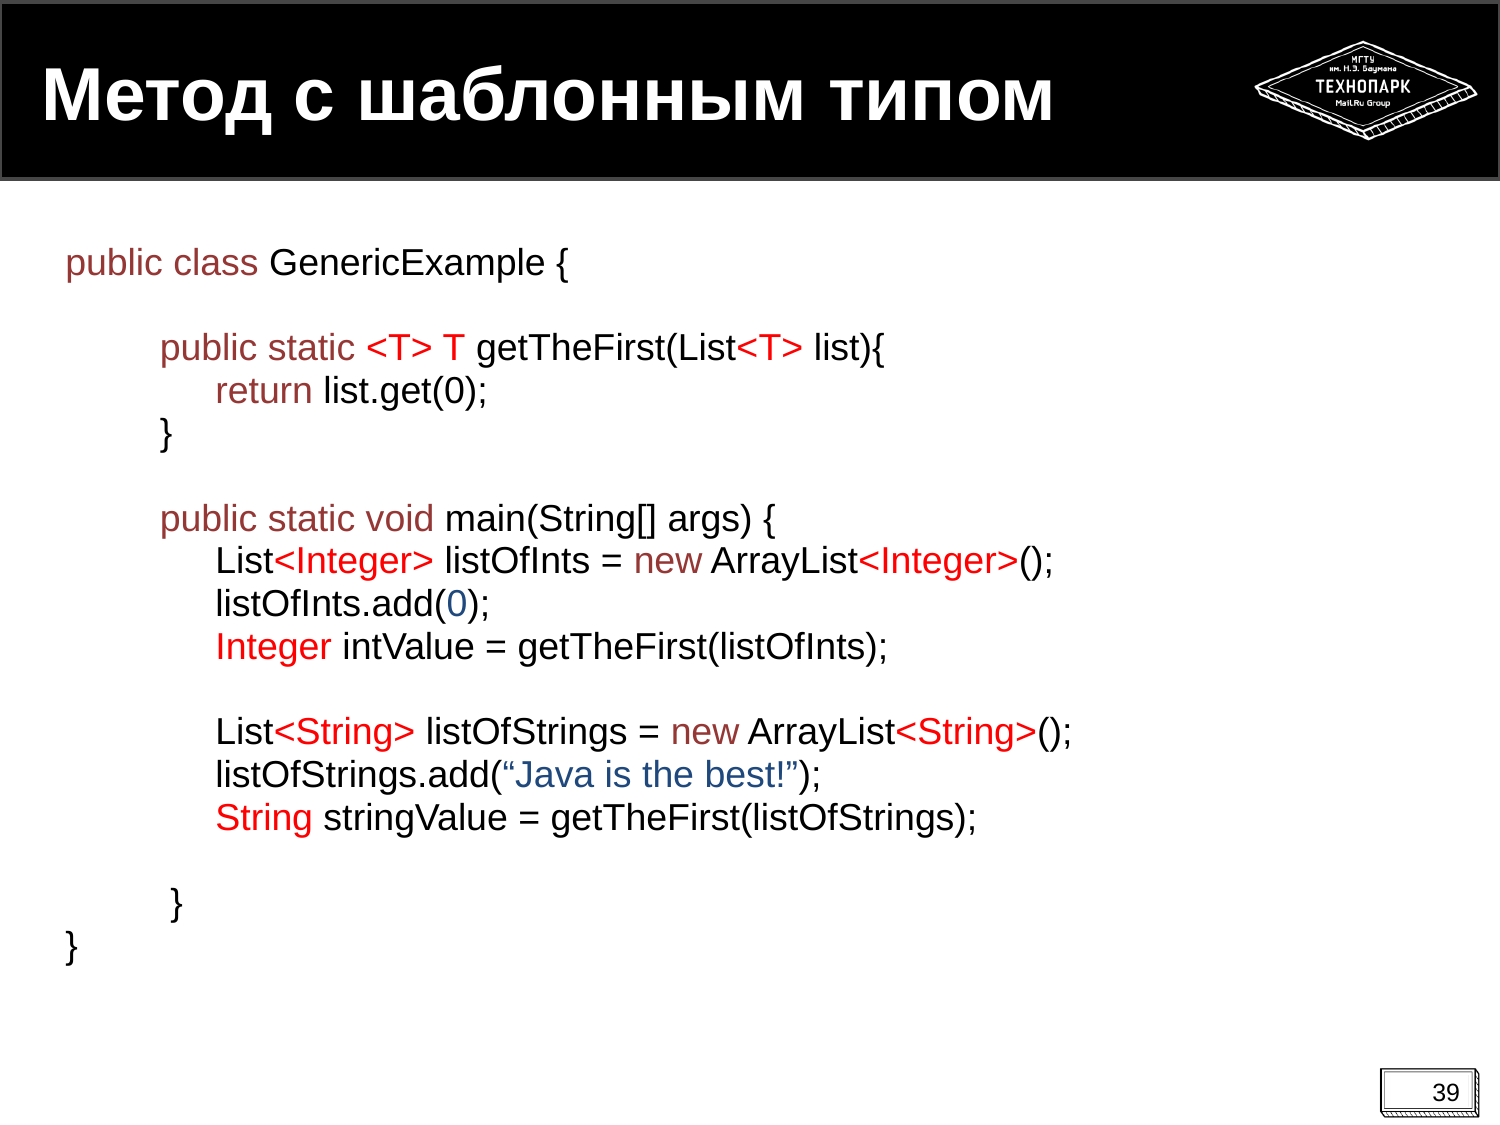

# Метод с шаблонным типом
public class GenericExample {

         public static <T> T getTheFirst(List<T> list){
	return list.get(0);
         }

         public static void main(String[] args) {
List<Integer> listOfInts = new ArrayList<Integer>();
listOfInts.add(0);
Integer intValue = getTheFirst(listOfInts);

List<String> listOfStrings = new ArrayList<String>();
listOfStrings.add(“Java is the best!”);
String stringValue = getTheFirst(listOfStrings);

          }
}
39